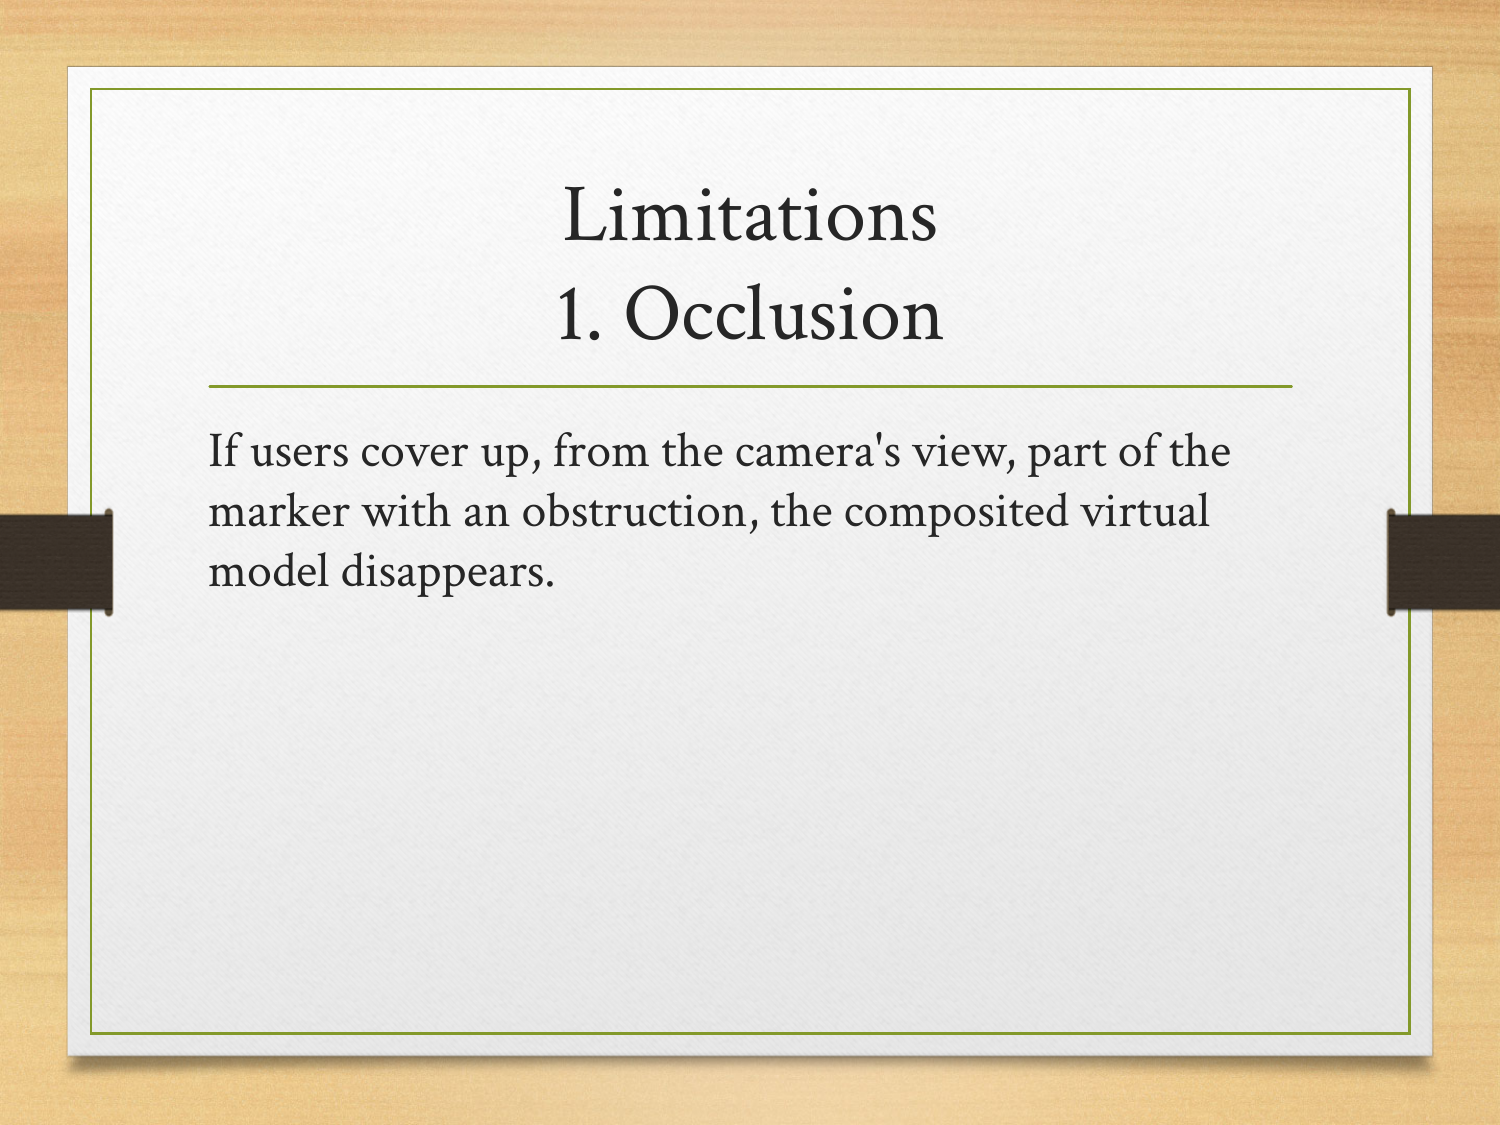

# Limitations 1. Occlusion
If users cover up, from the camera's view, part of the marker with an obstruction, the composited virtual model disappears.